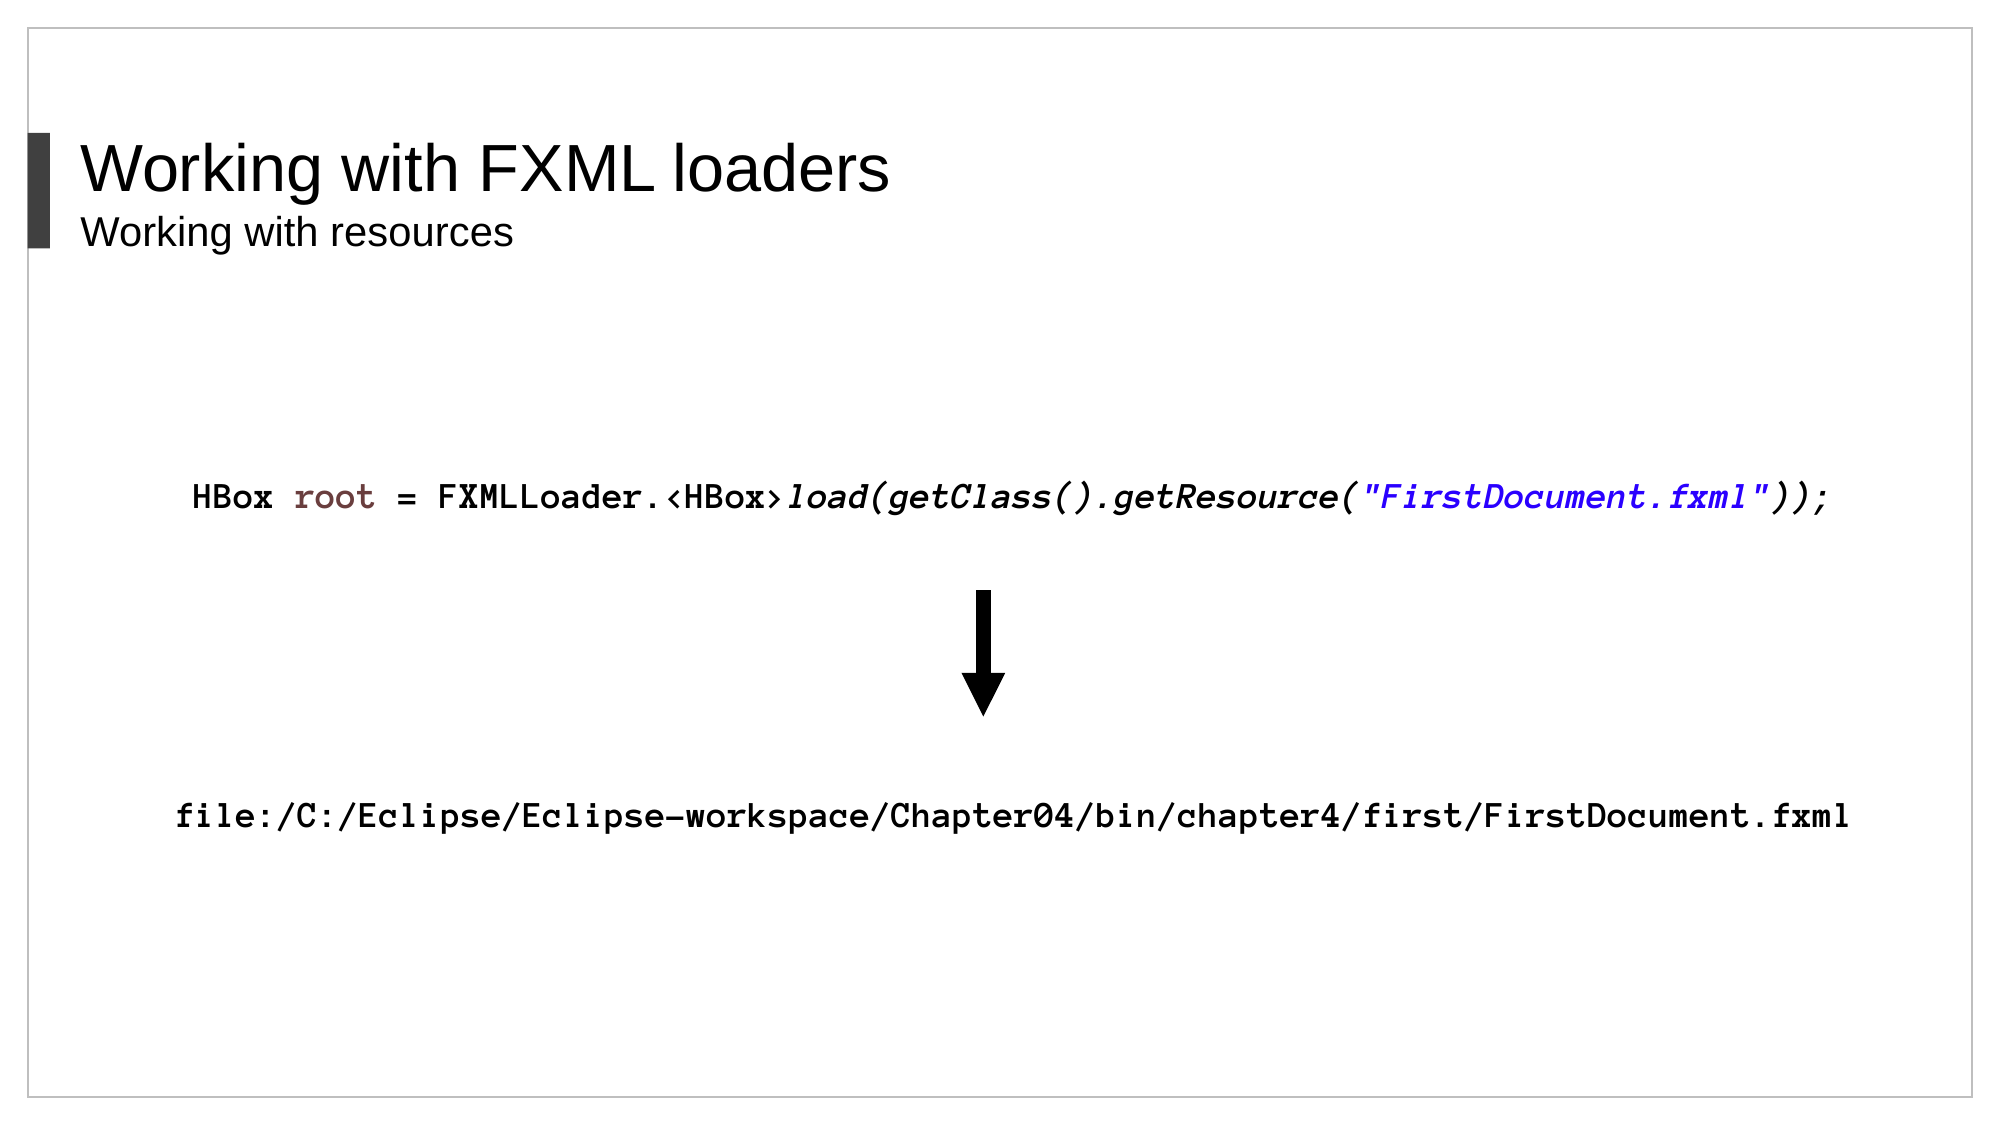

Working with FXML loaders
Working with resources

HBox root = FXMLLoader.<HBox>load(getClass().getResource("FirstDocument.fxml"));
file:/C:/Eclipse/Eclipse-workspace/Chapter04/bin/chapter4/first/FirstDocument.fxml